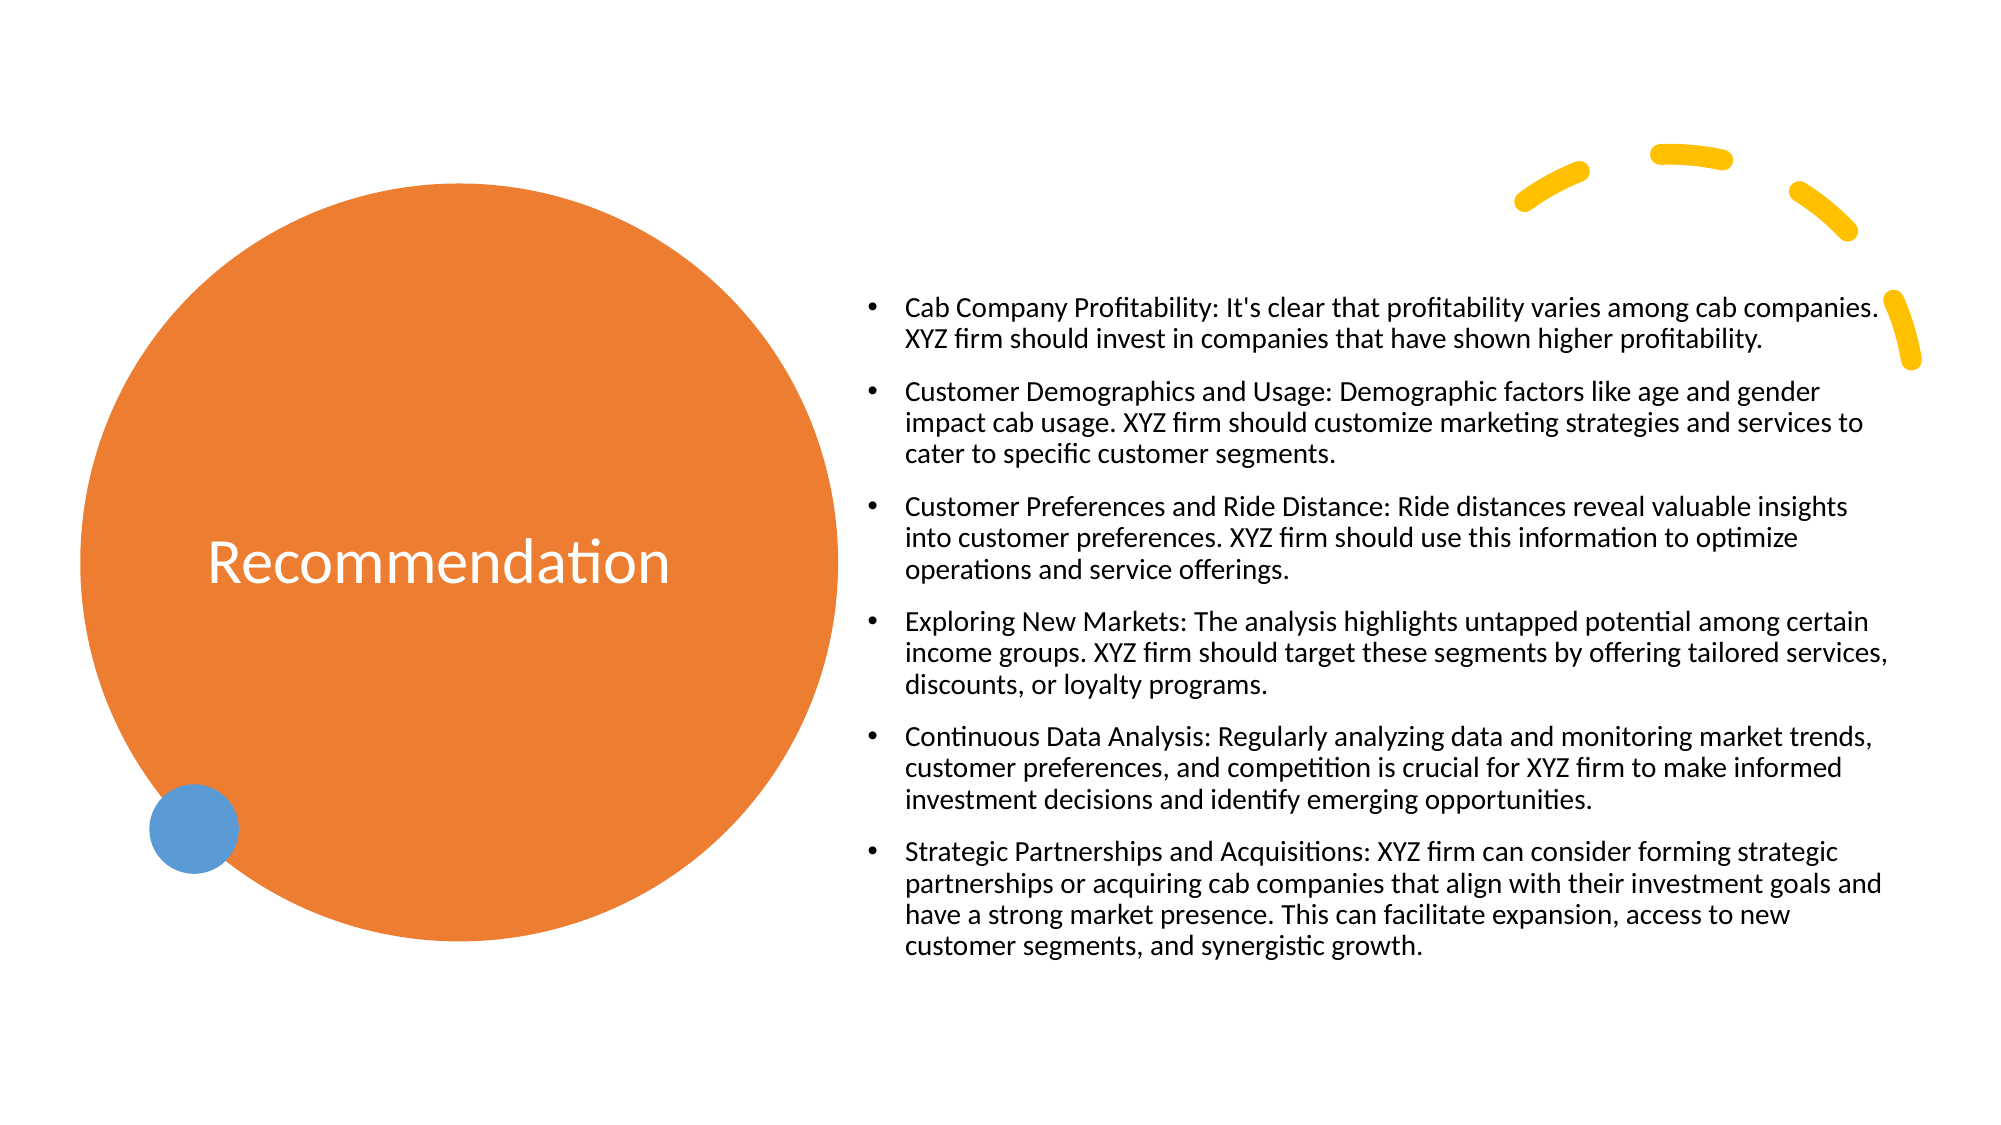

# Recommendation

Cab Company Profitability: It's clear that profitability varies among cab companies. XYZ firm should invest in companies that have shown higher profitability.
Customer Demographics and Usage: Demographic factors like age and gender impact cab usage. XYZ firm should customize marketing strategies and services to cater to specific customer segments.
Customer Preferences and Ride Distance: Ride distances reveal valuable insights into customer preferences. XYZ firm should use this information to optimize operations and service offerings.
Exploring New Markets: The analysis highlights untapped potential among certain income groups. XYZ firm should target these segments by offering tailored services, discounts, or loyalty programs.
Continuous Data Analysis: Regularly analyzing data and monitoring market trends, customer preferences, and competition is crucial for XYZ firm to make informed investment decisions and identify emerging opportunities.
Strategic Partnerships and Acquisitions: XYZ firm can consider forming strategic partnerships or acquiring cab companies that align with their investment goals and have a strong market presence. This can facilitate expansion, access to new customer segments, and synergistic growth.